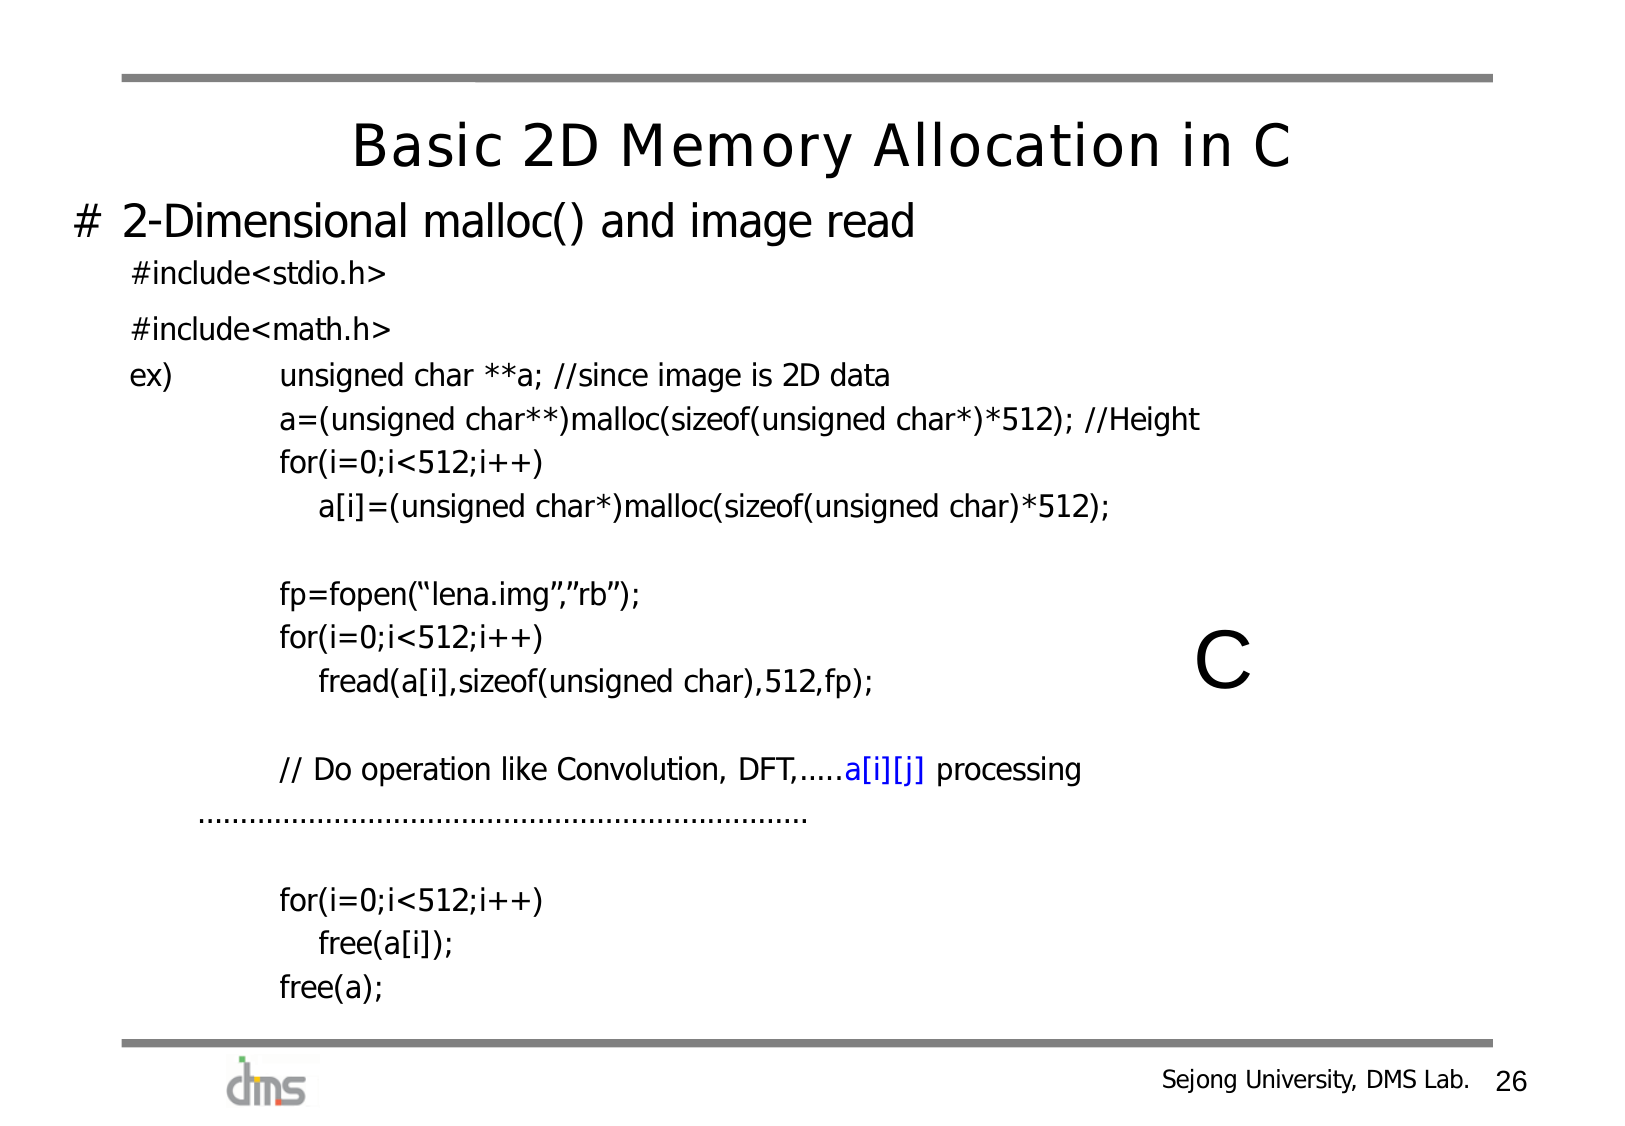

# Basic 2D Memory Allocation in C
# 2-Dimensional malloc() and image read
	#include<stdio.h>
      #include<math.h>
	ex)	unsigned char **a; //since image is 2D data
		a=(unsigned char**)malloc(sizeof(unsigned char*)*512); //Height
		for(i=0;i<512;i++)
		    a[i]=(unsigned char*)malloc(sizeof(unsigned char)*512);

		fp=fopen(“lena.img”,”rb”);
		for(i=0;i<512;i++)
		    fread(a[i],sizeof(unsigned char),512,fp);

		// Do operation like Convolution, DFT,…..a[i][j] processing
             ………………………………………………………………

		for(i=0;i<512;i++)
		    free(a[i]);
		free(a);
C
26